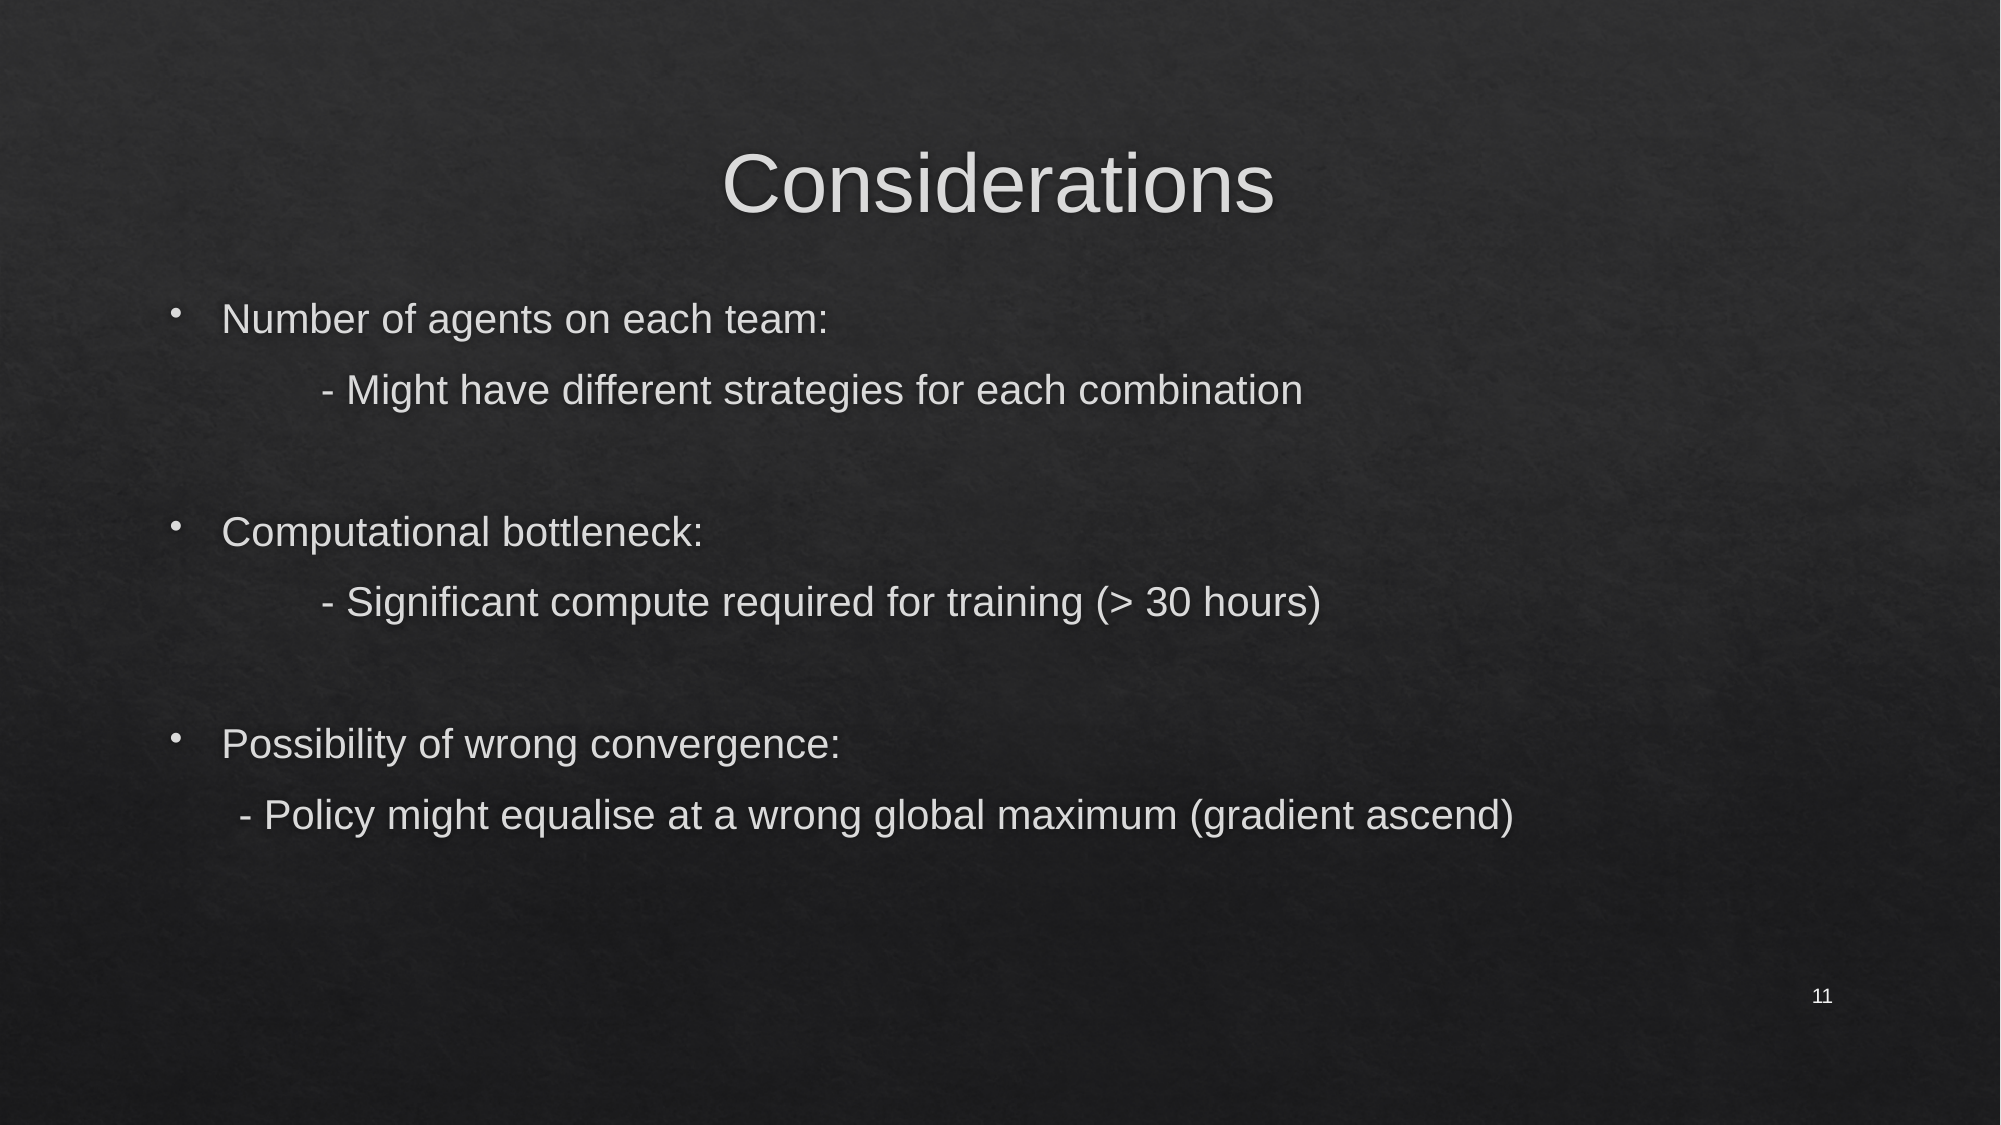

# Considerations
Number of agents on each team:
	- Might have different strategies for each combination

Computational bottleneck:
	- Significant compute required for training (> 30 hours)

Possibility of wrong convergence:
- Policy might equalise at a wrong global maximum (gradient ascend)

11